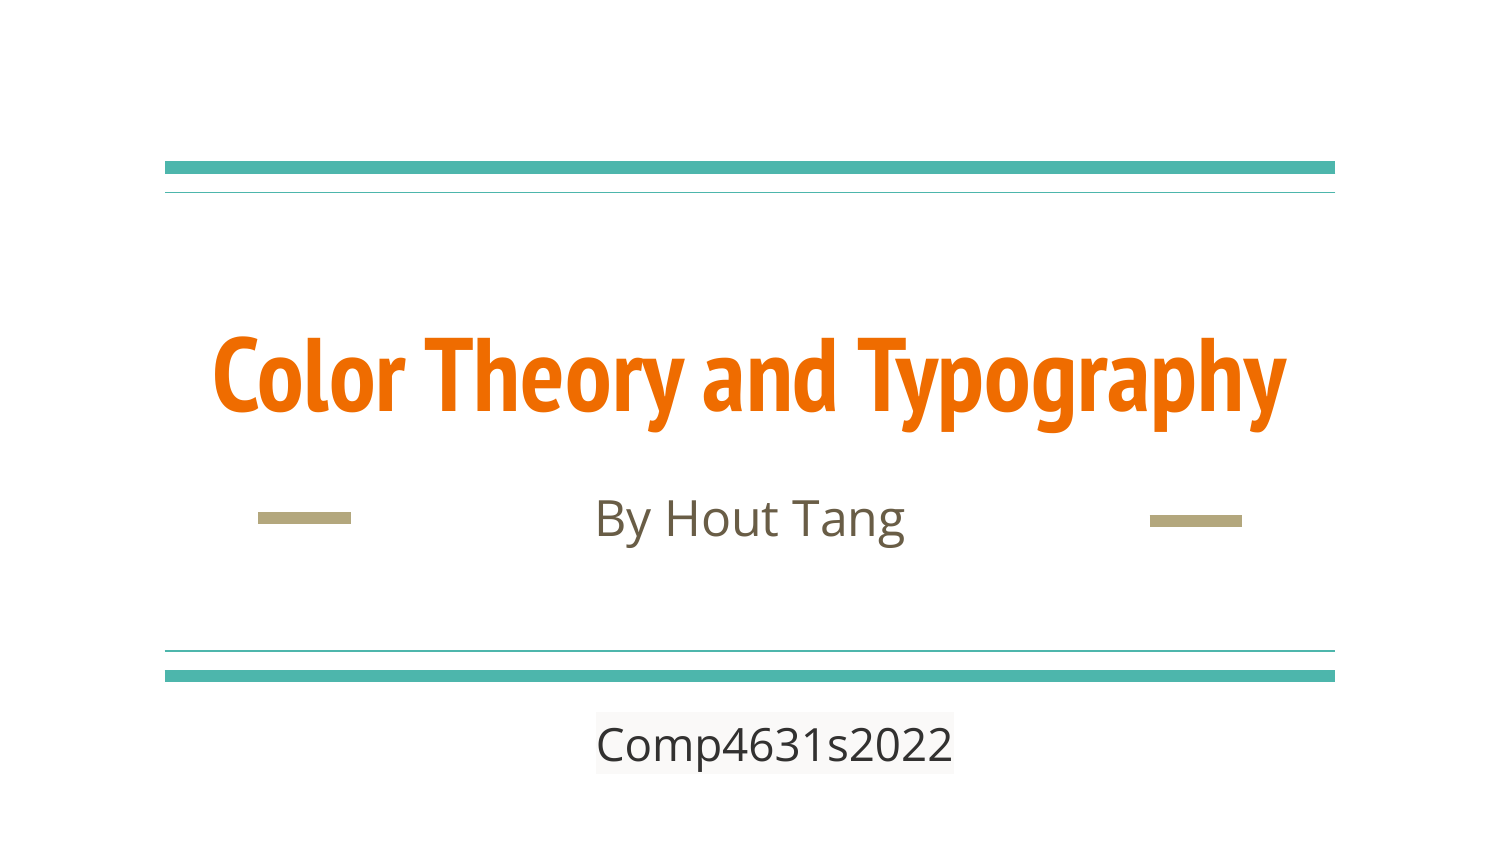

# Color Theory and Typography
By Hout Tang
Comp4631s2022